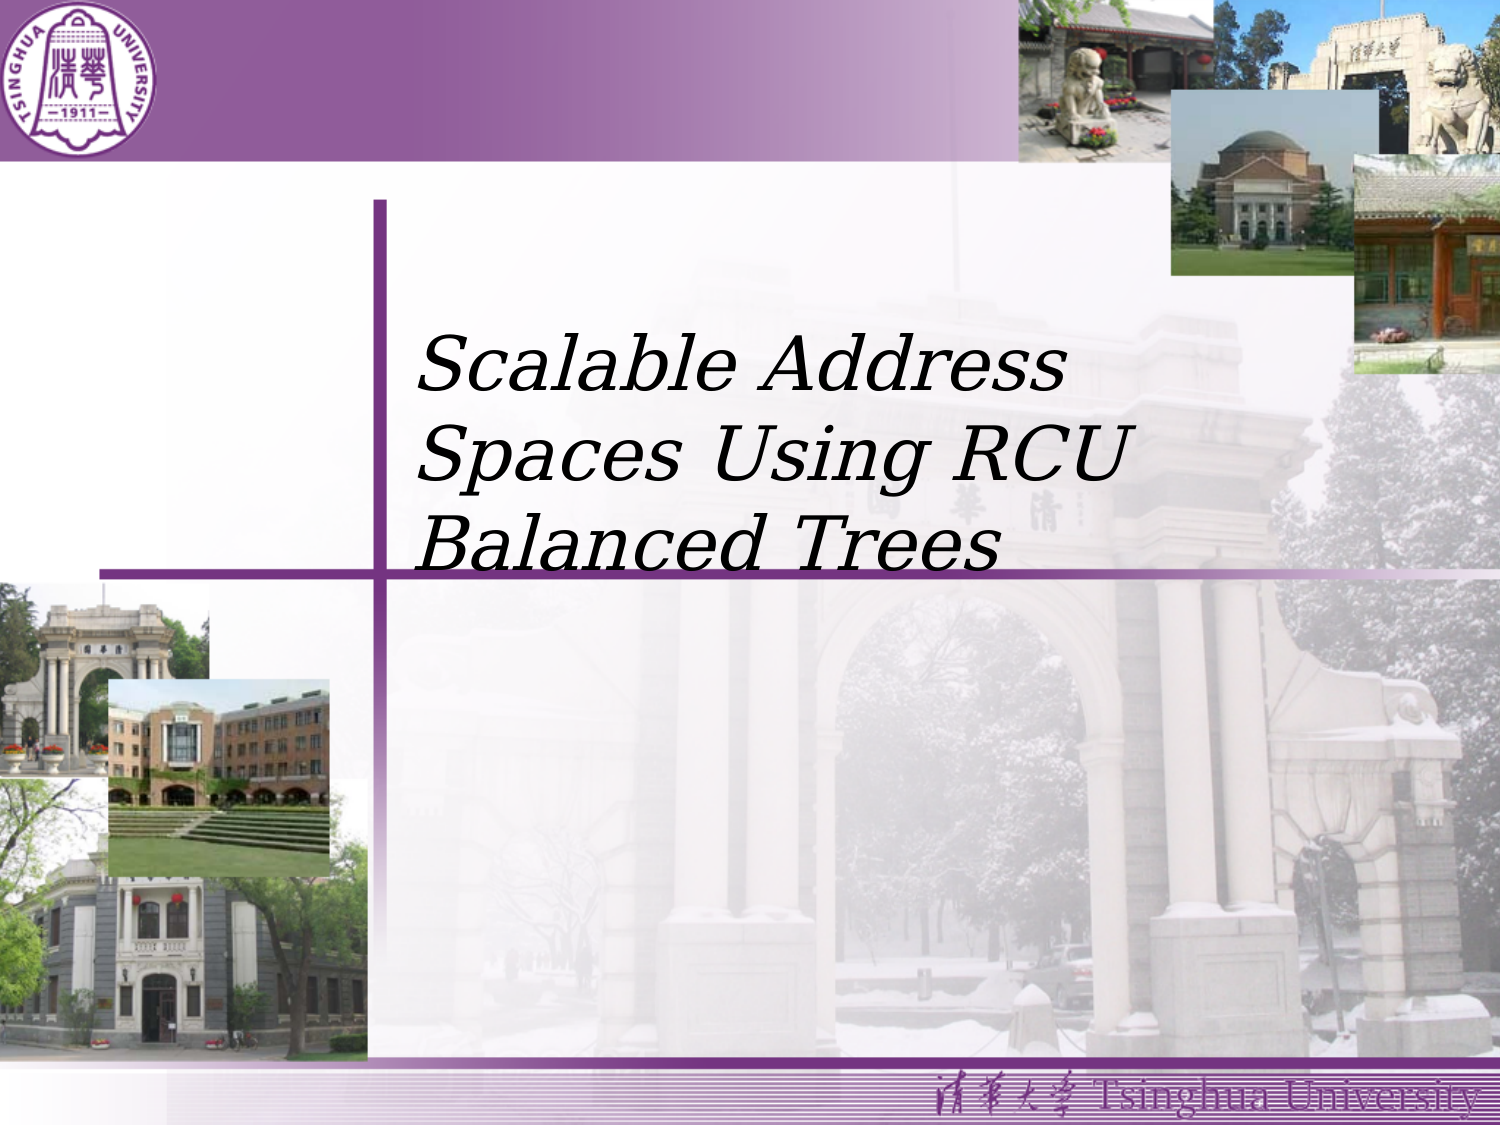

# Scalable Address Spaces Using RCU Balanced Trees